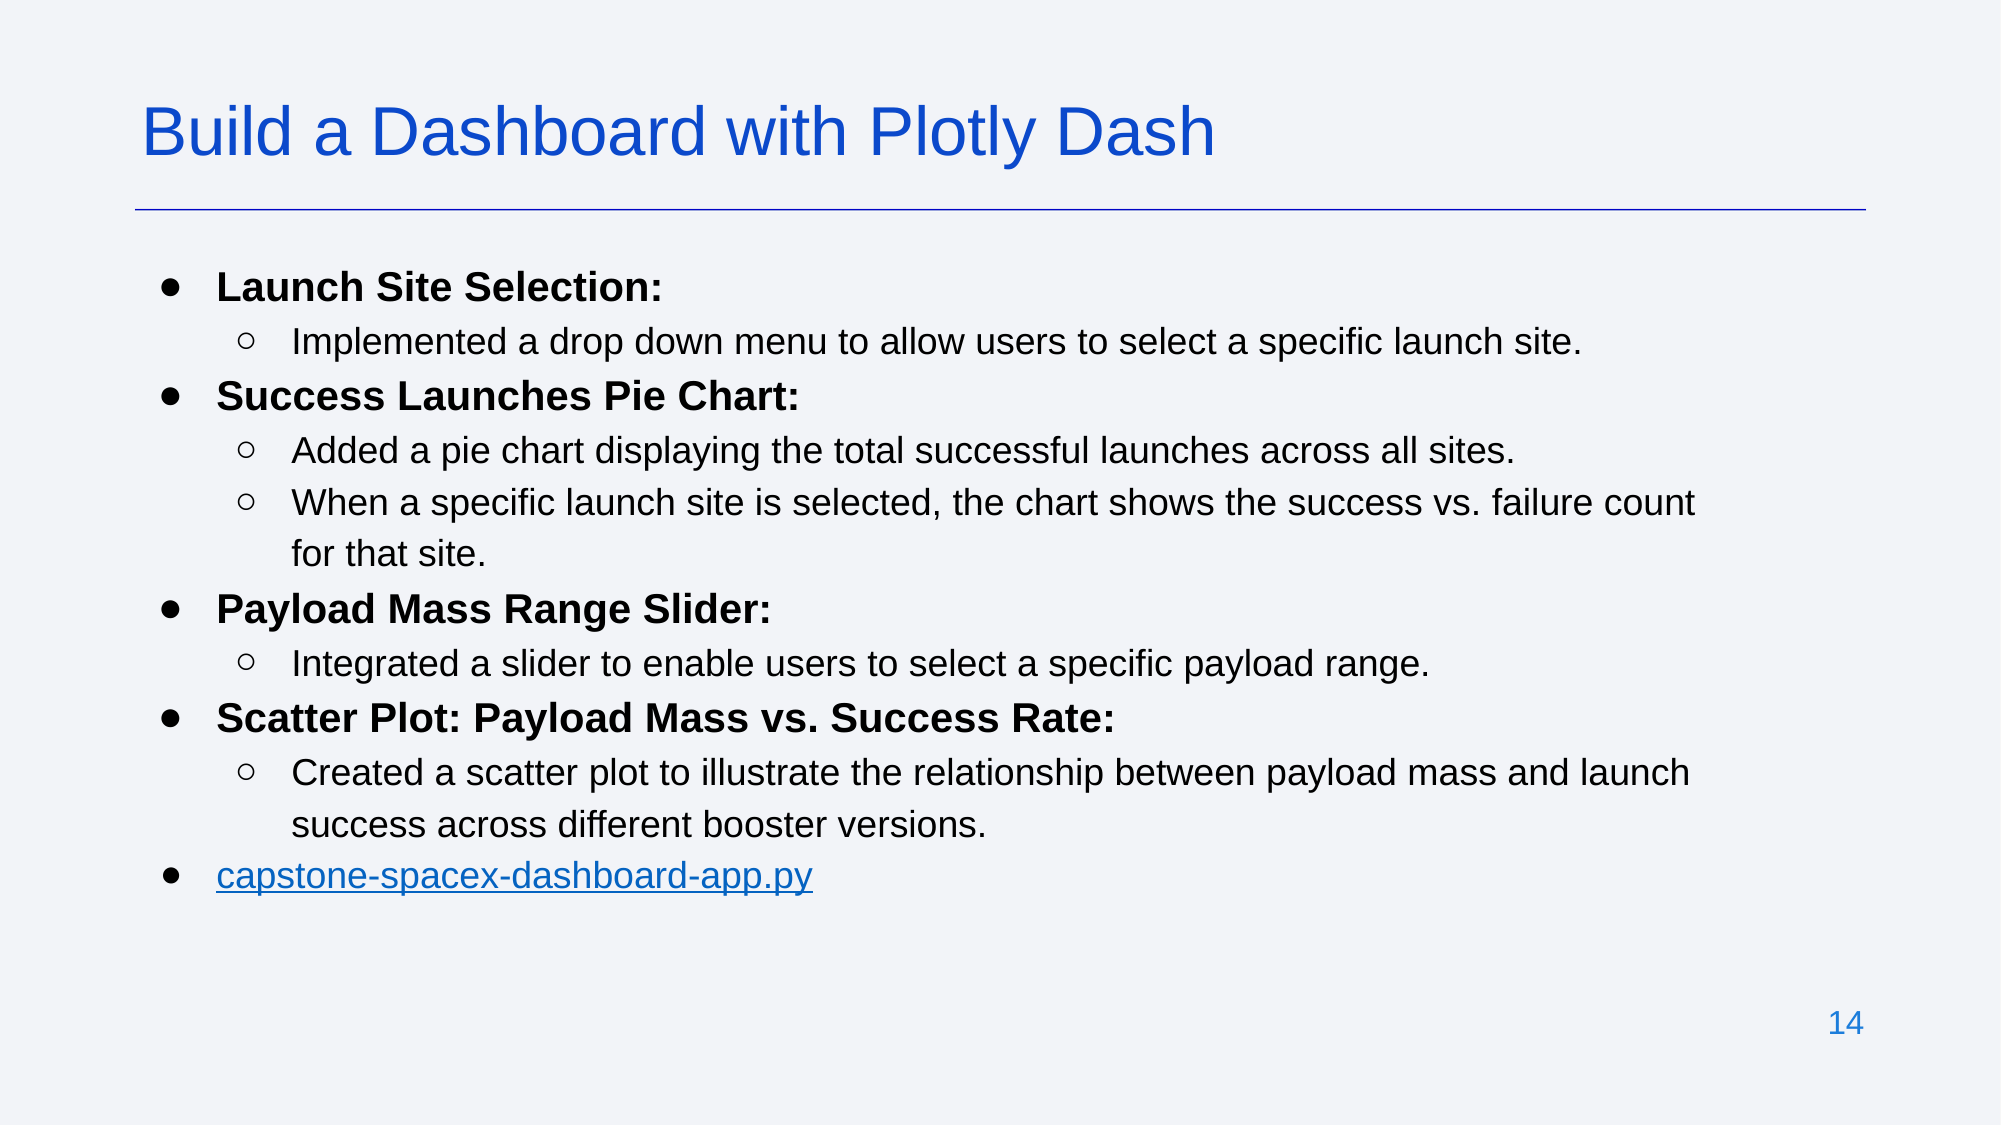

Build a Dashboard with Plotly Dash
Launch Site Selection:
Implemented a drop down menu to allow users to select a specific launch site.
Success Launches Pie Chart:
Added a pie chart displaying the total successful launches across all sites.
When a specific launch site is selected, the chart shows the success vs. failure count for that site.
Payload Mass Range Slider:
Integrated a slider to enable users to select a specific payload range.
Scatter Plot: Payload Mass vs. Success Rate:
Created a scatter plot to illustrate the relationship between payload mass and launch success across different booster versions.
capstone-spacex-dashboard-app.py

14